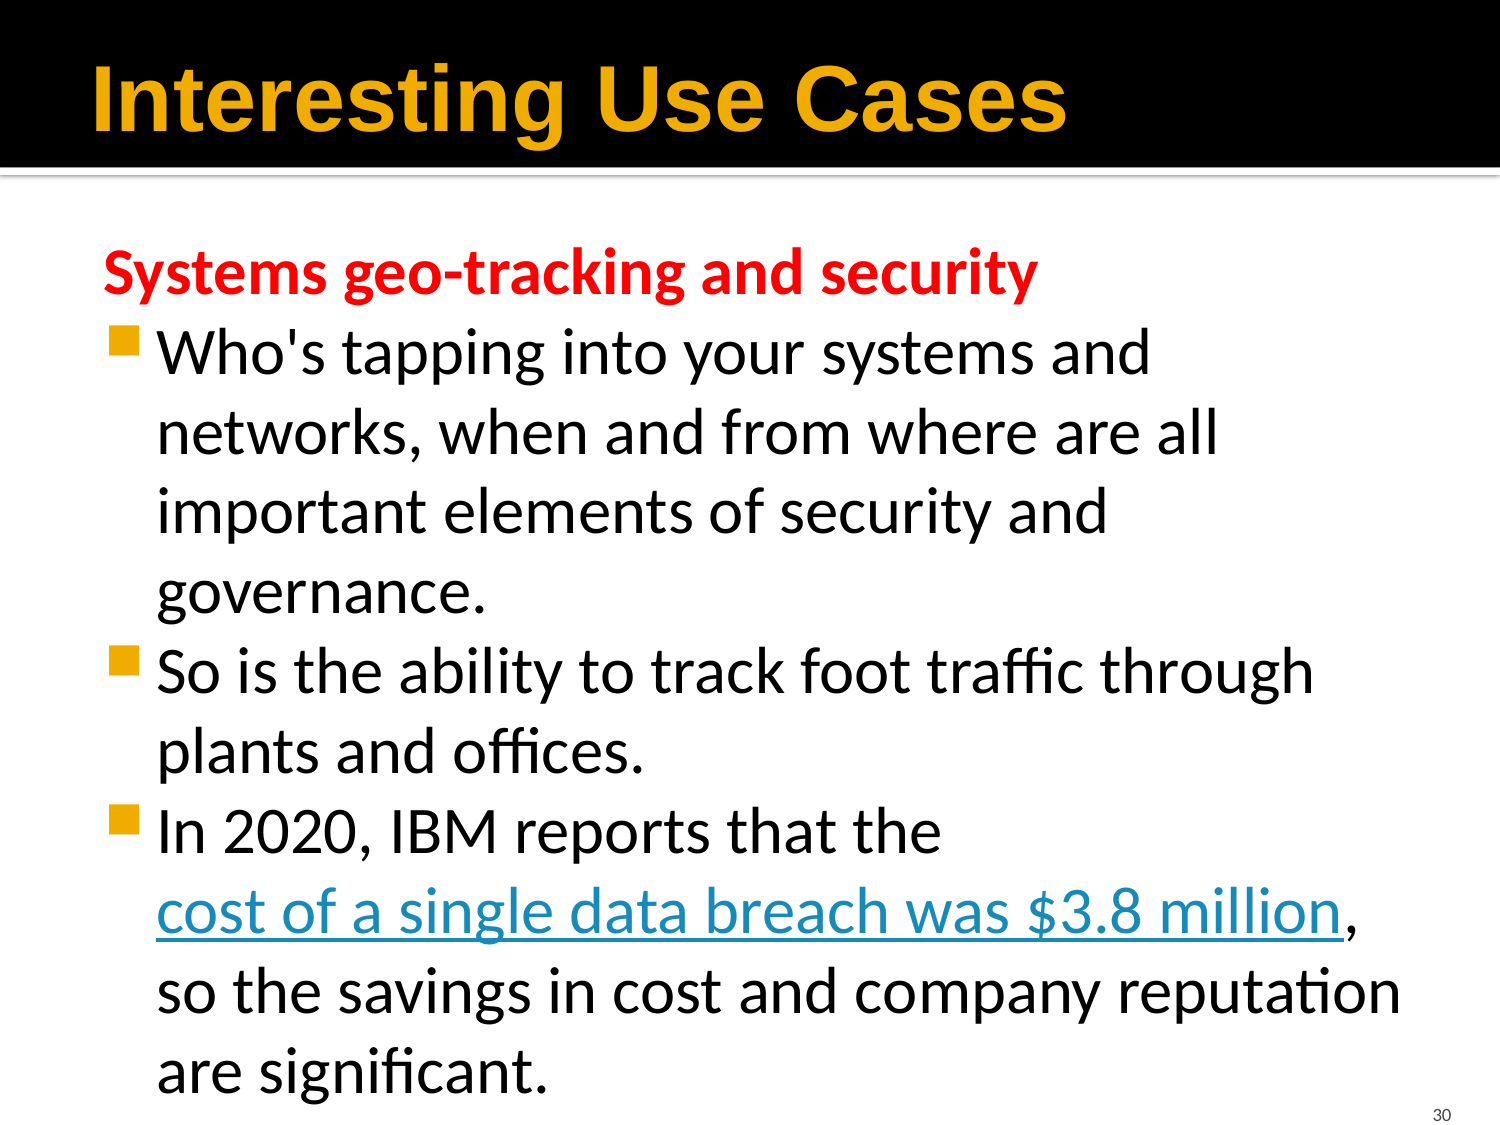

# Interesting Use Cases
Systems geo-tracking and security
Who's tapping into your systems and networks, when and from where are all important elements of security and governance.
So is the ability to track foot traffic through plants and offices.
In 2020, IBM reports that the cost of a single data breach was $3.8 million, so the savings in cost and company reputation are significant.

30